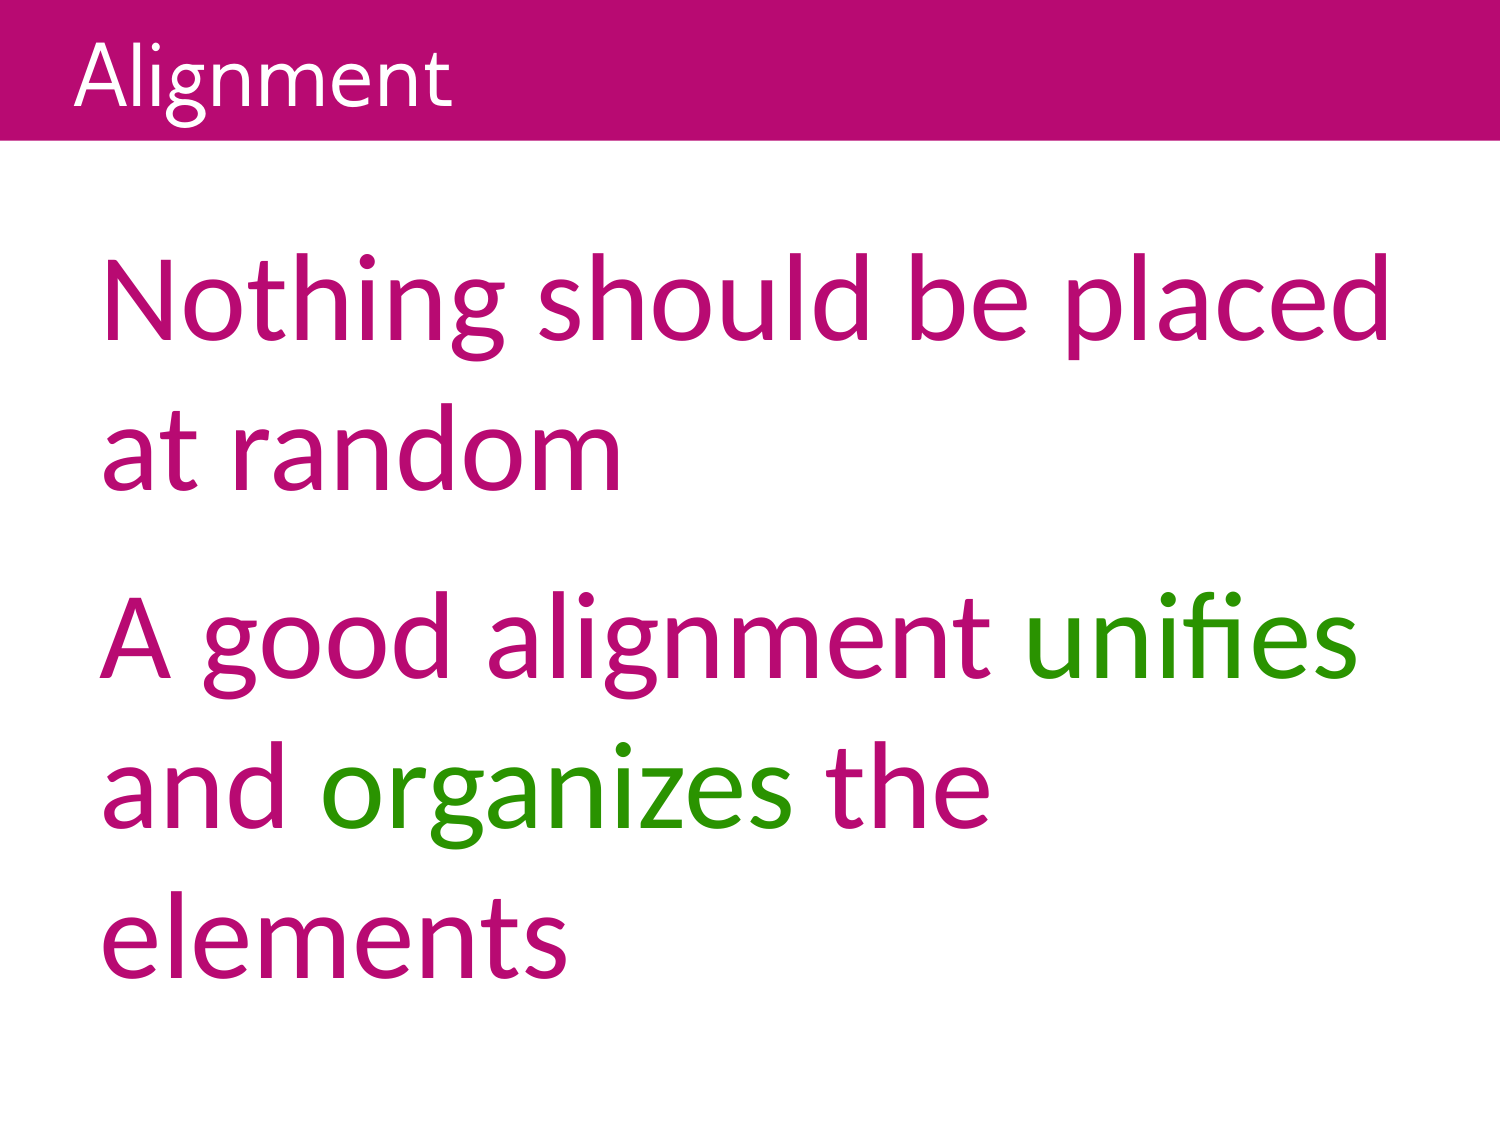

# Alignment
Nothing should be placed at random
A good alignment unifies and organizes the elements